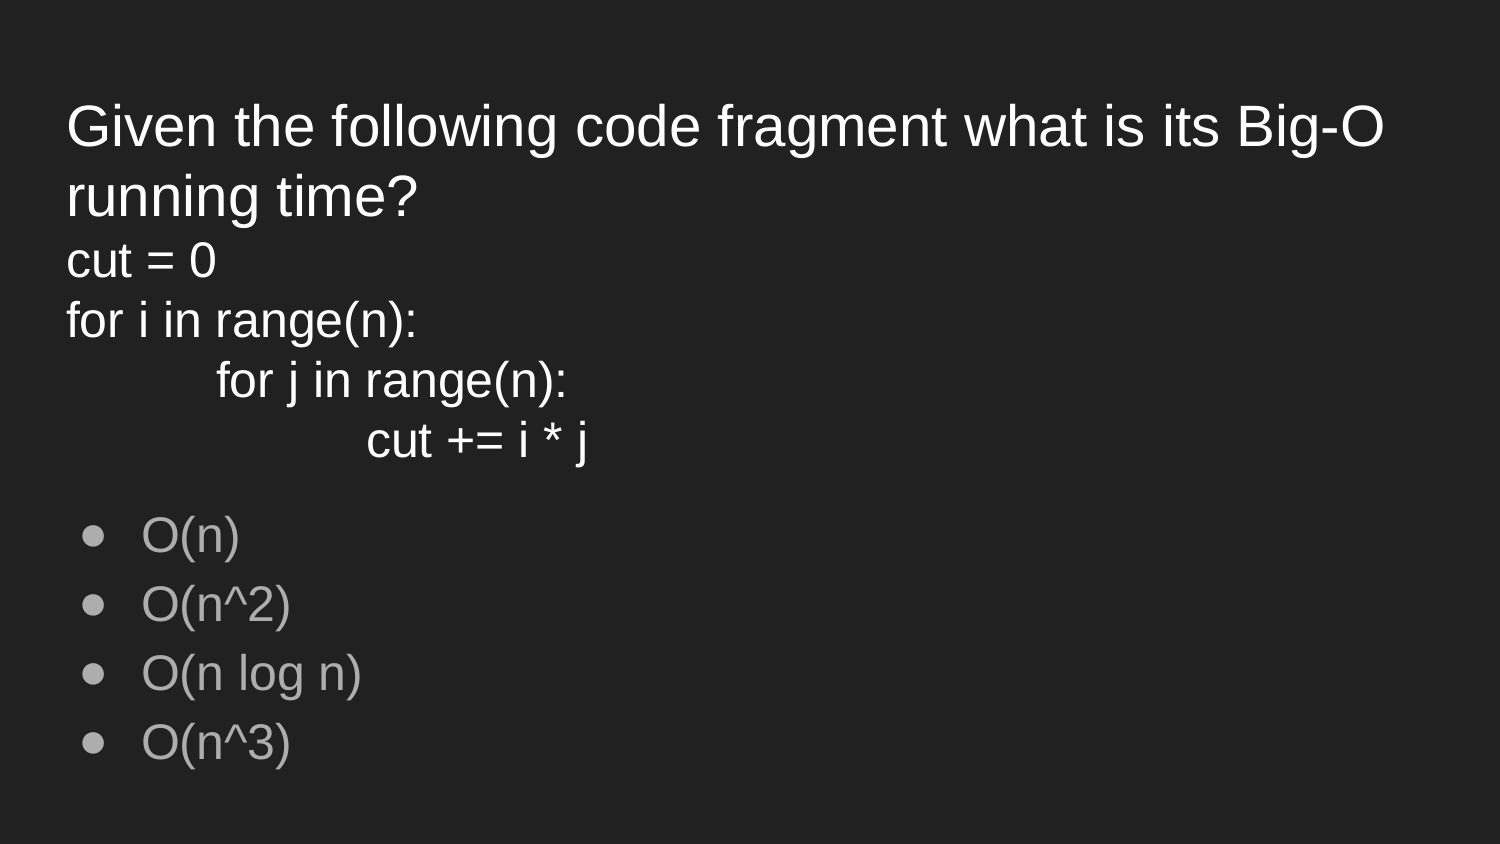

# Given the following code fragment what is its Big-O running time?
cut = 0
for i in range(n):
	for j in range(n):
		cut += i * j

O(n)
O(n^2)
O(n log n)
O(n^3)